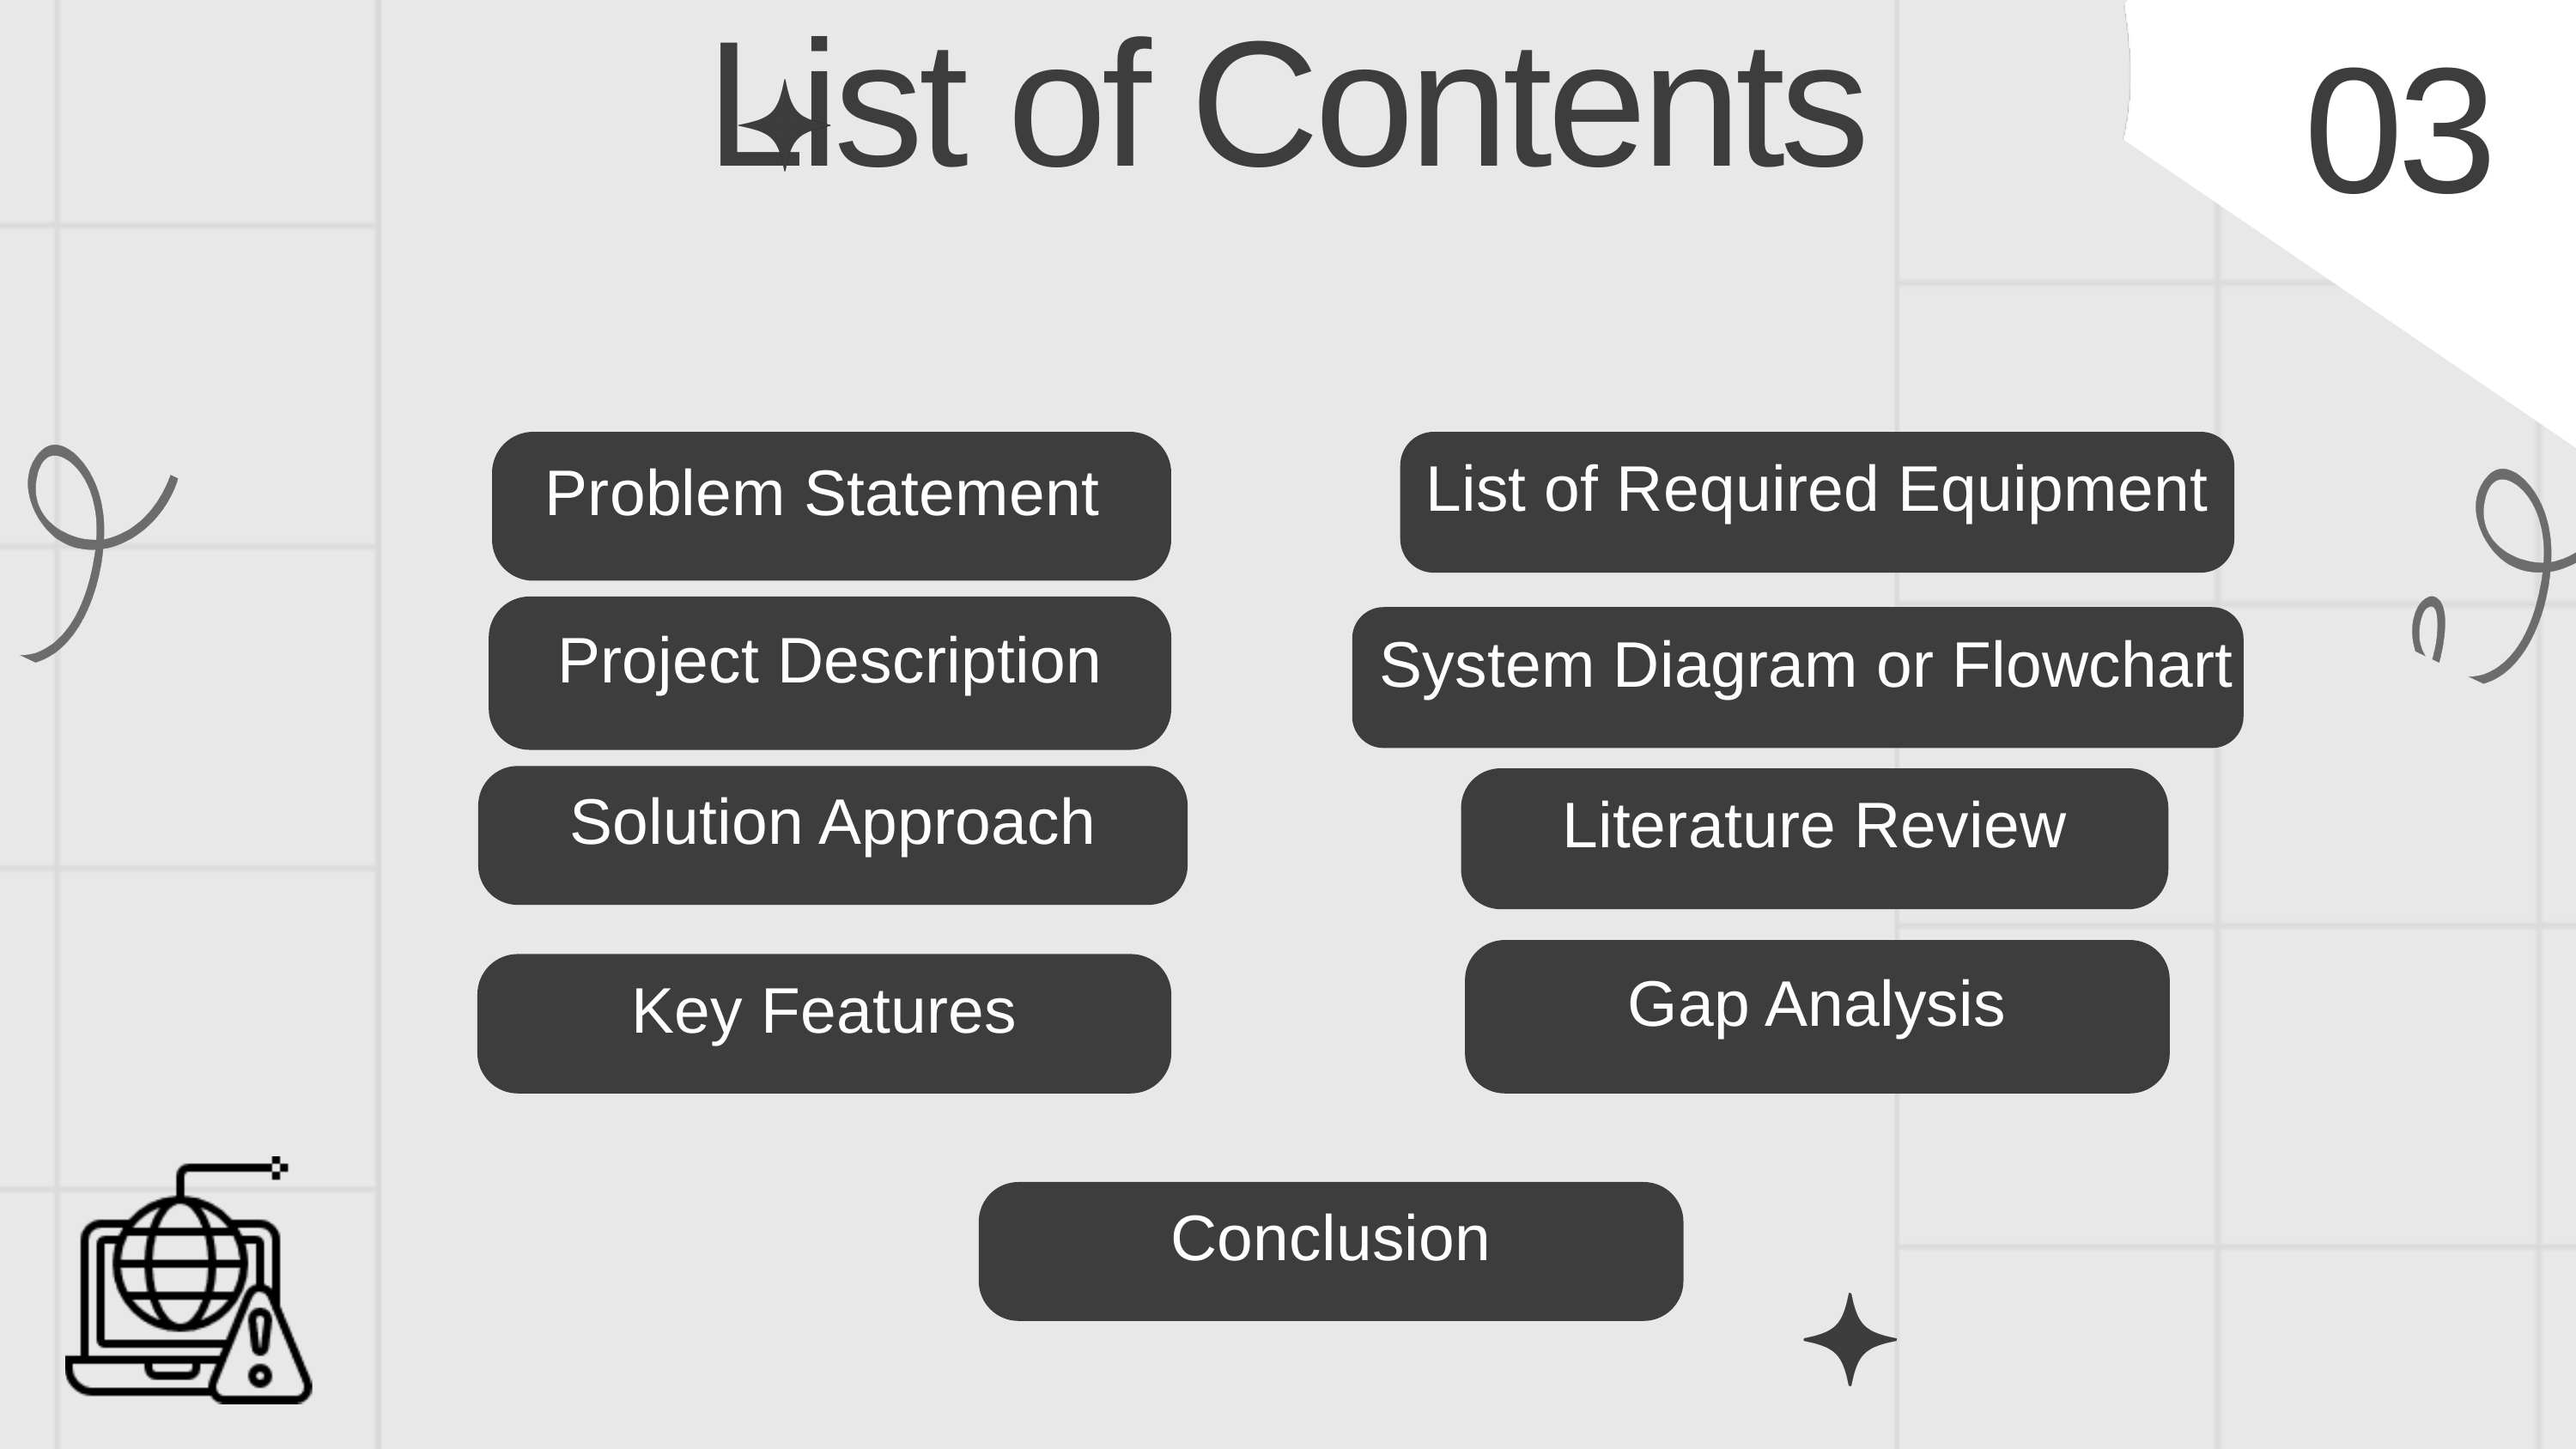

List of Contents
03

Problem Statement

List of Required Equipment

Project Description

 System Diagram or Flowchart

Solution Approach

Literature Review

Gap Analysis

Key Features

Conclusion